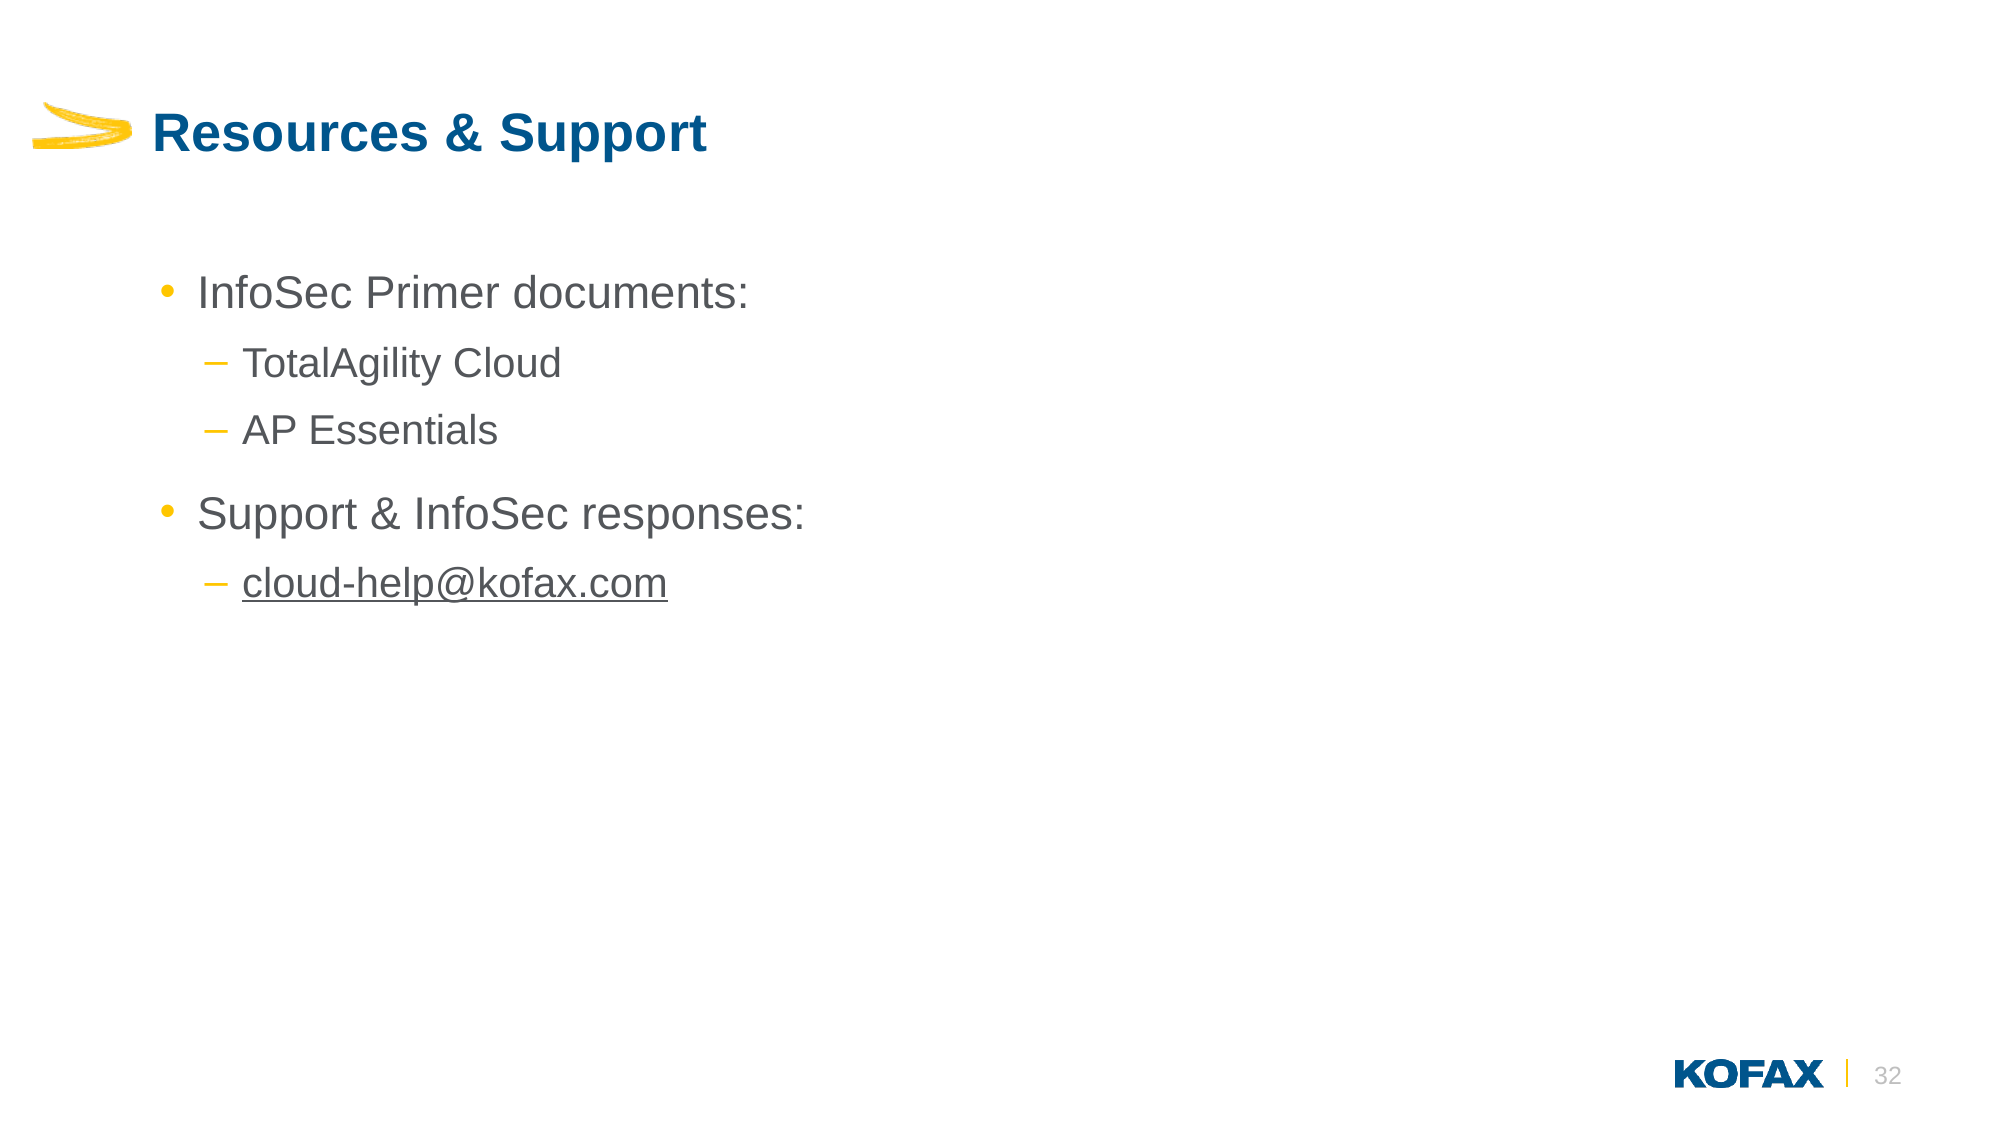

# Resources & Support
InfoSec Primer documents:
TotalAgility Cloud
AP Essentials
Support & InfoSec responses:
cloud-help@kofax.com